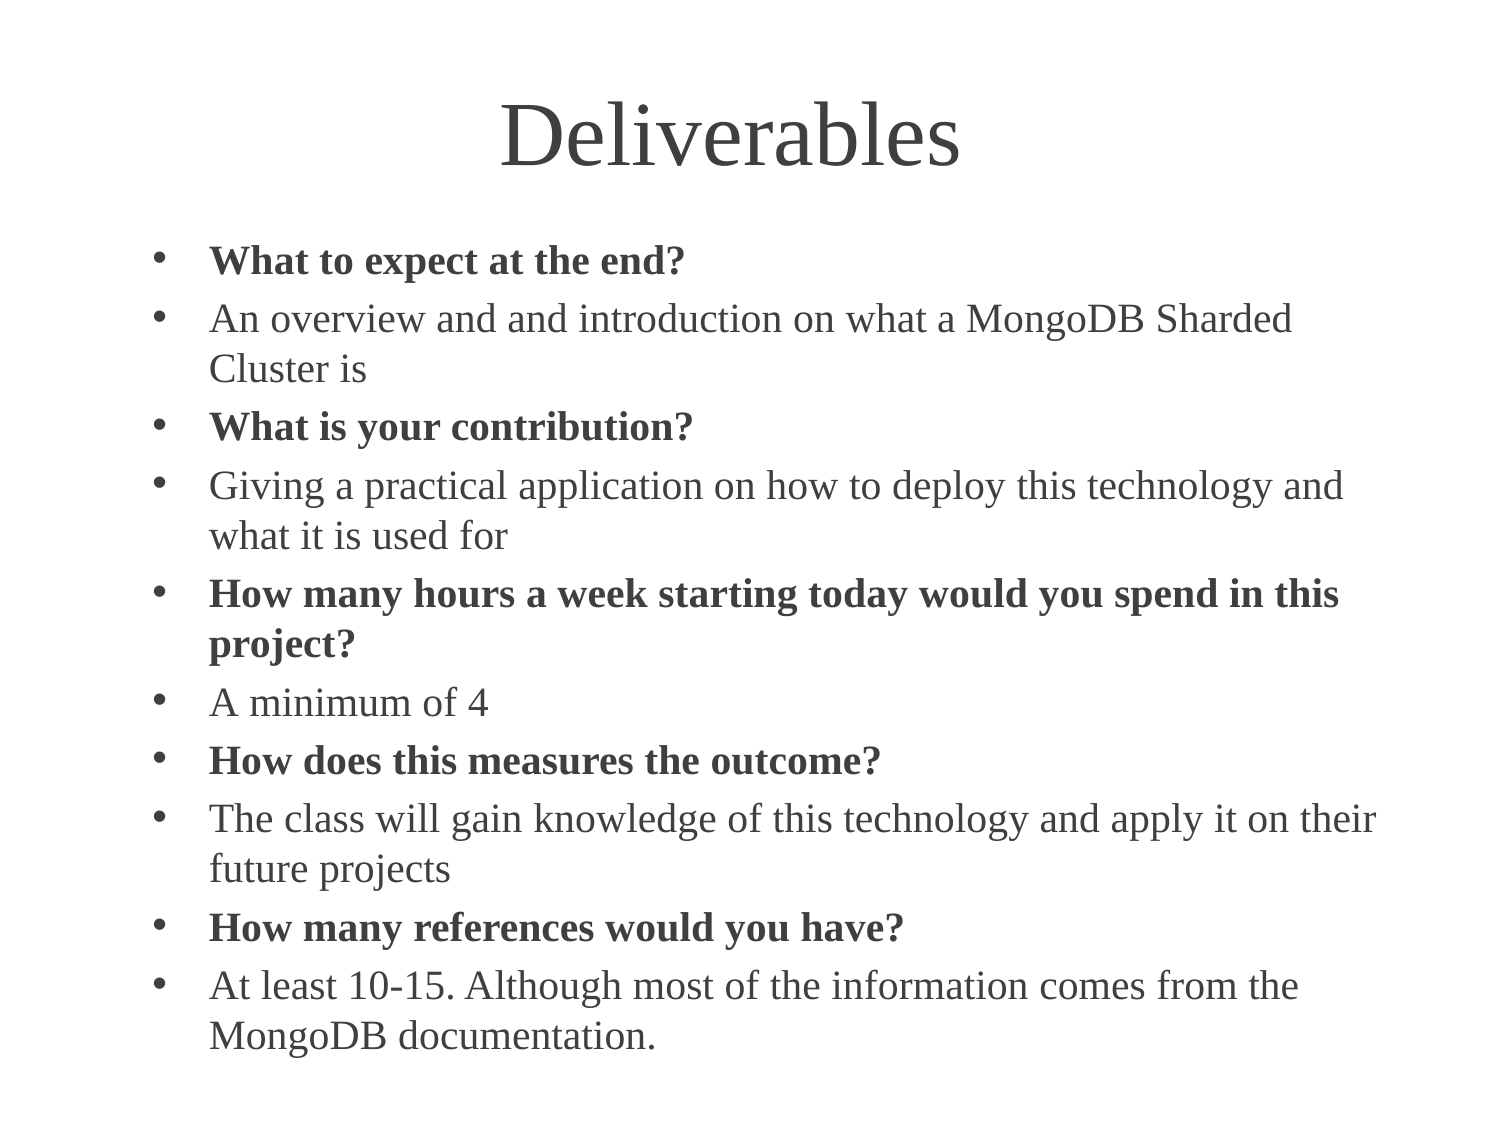

# Deliverables
What to expect at the end?
An overview and and introduction on what a MongoDB Sharded Cluster is
What is your contribution?
Giving a practical application on how to deploy this technology and what it is used for
How many hours a week starting today would you spend in this project?
A minimum of 4
How does this measures the outcome?
The class will gain knowledge of this technology and apply it on their future projects
How many references would you have?
At least 10-15. Although most of the information comes from the MongoDB documentation.